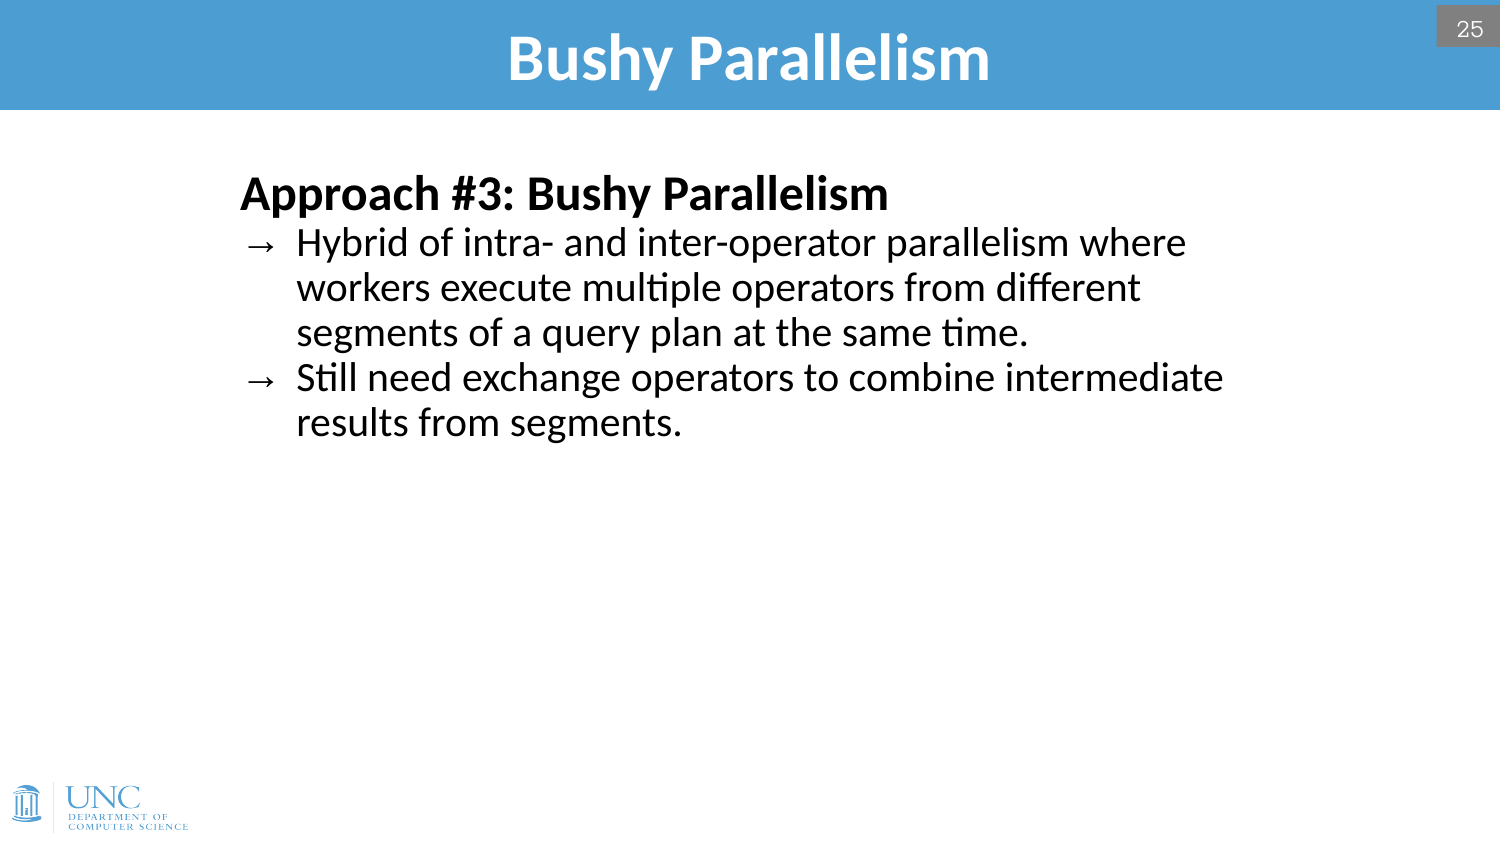

# Bushy Parallelism
25
Approach #3: Bushy Parallelism
Hybrid of intra- and inter-operator parallelism where workers execute multiple operators from different segments of a query plan at the same time.
Still need exchange operators to combine intermediate results from segments.